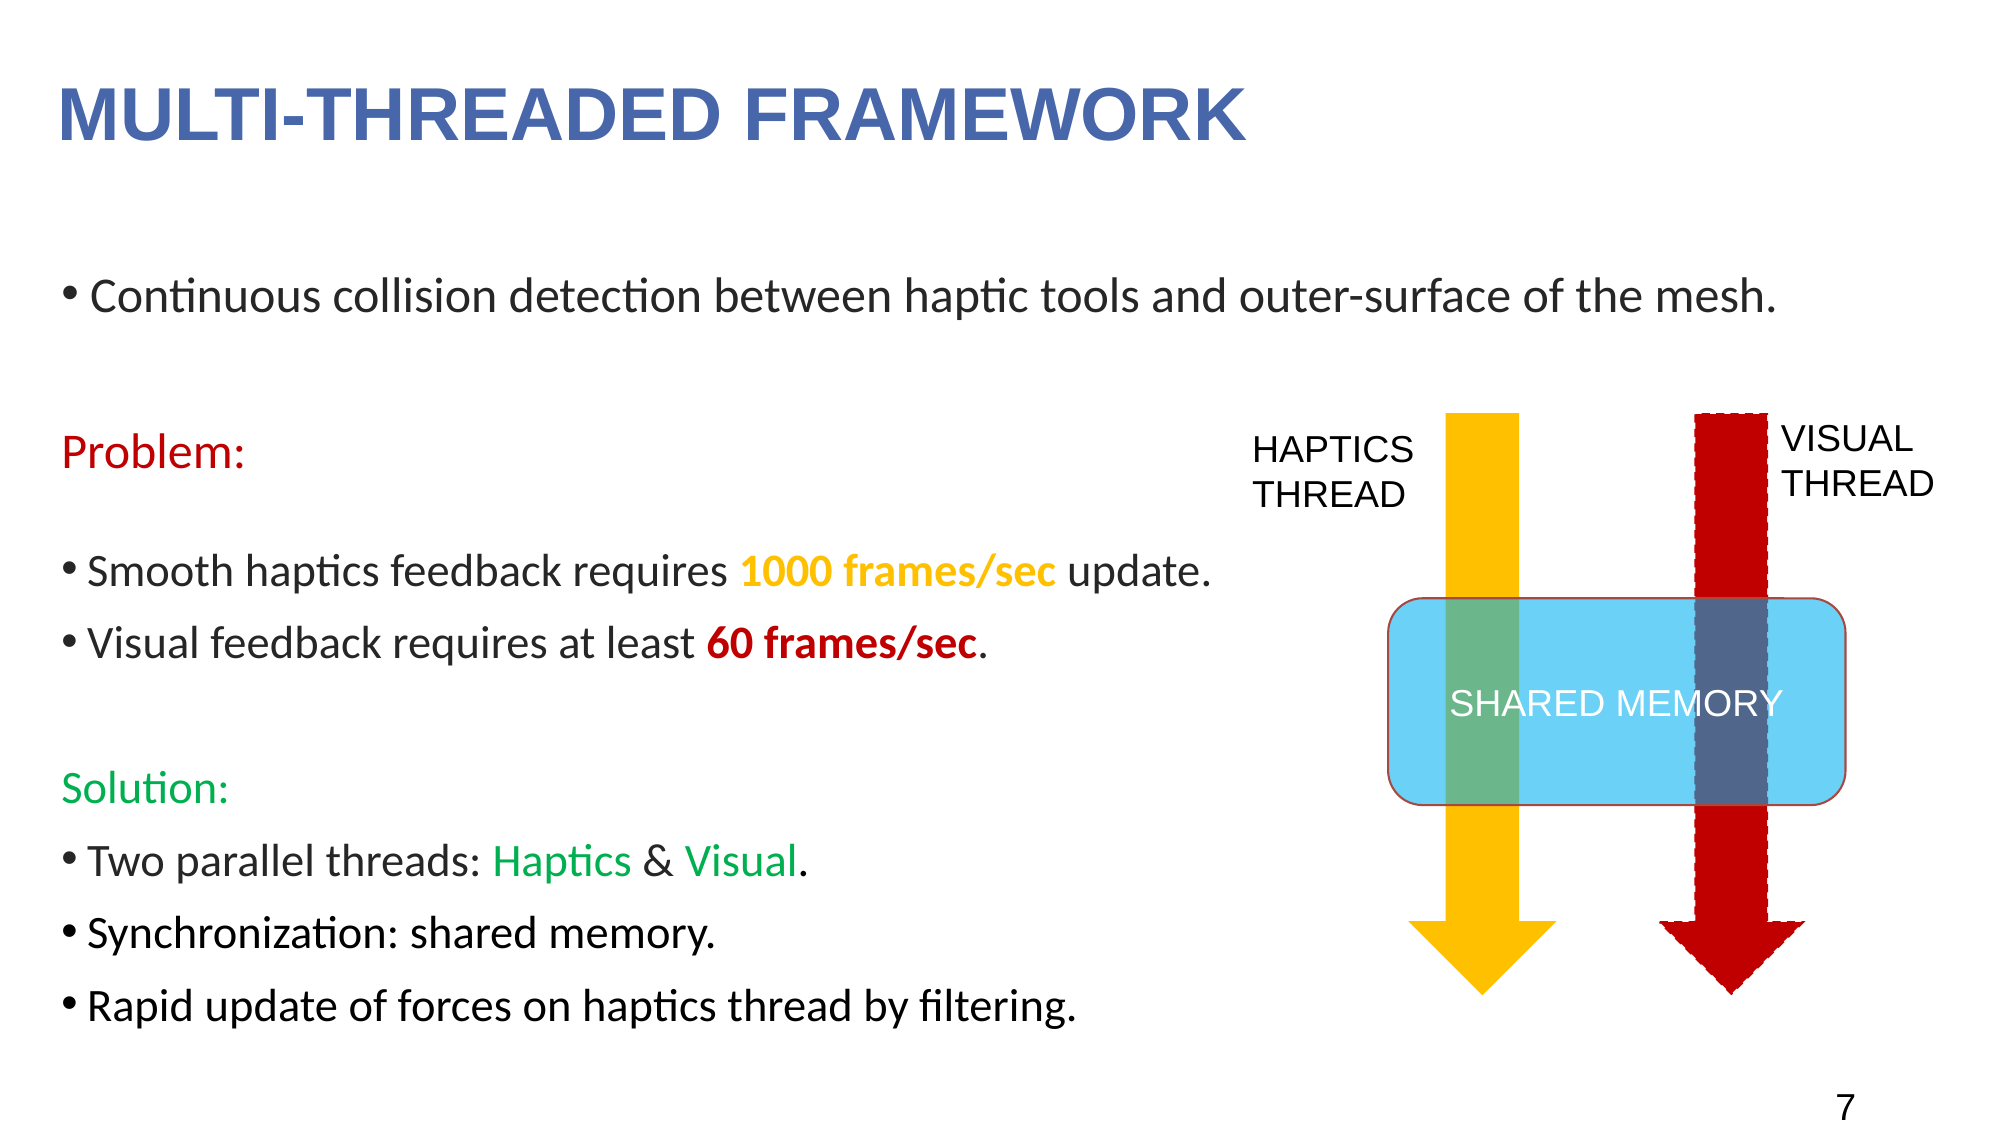

# Multi-threaded Framework
 Continuous collision detection between haptic tools and outer-surface of the mesh.

Problem:
VISUAL
THREAD

HAPTICS
THREAD
SHARED MEMORY
 Smooth haptics feedback requires 1000 frames/sec update.
 Visual feedback requires at least 60 frames/sec.

Solution:
 Two parallel threads: Haptics & Visual.
 Synchronization: shared memory.
 Rapid update of forces on haptics thread by filtering.

7